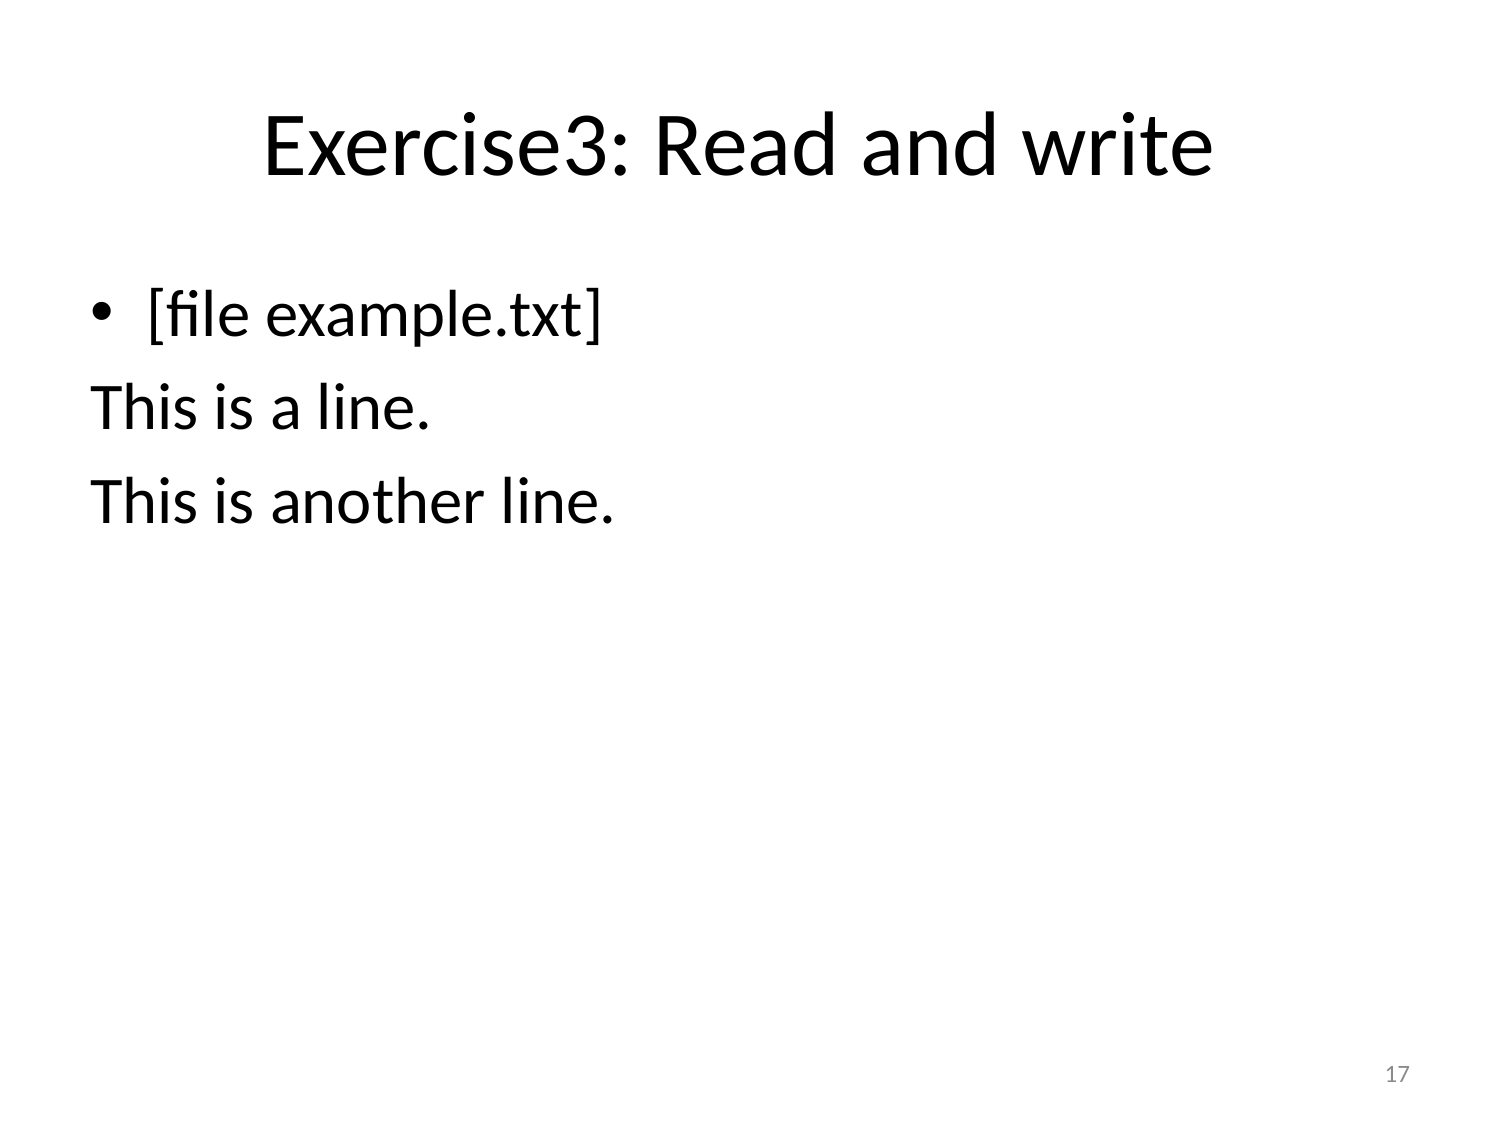

# Exercise3: Read and write
[file example.txt]
This is a line.
This is another line.
17